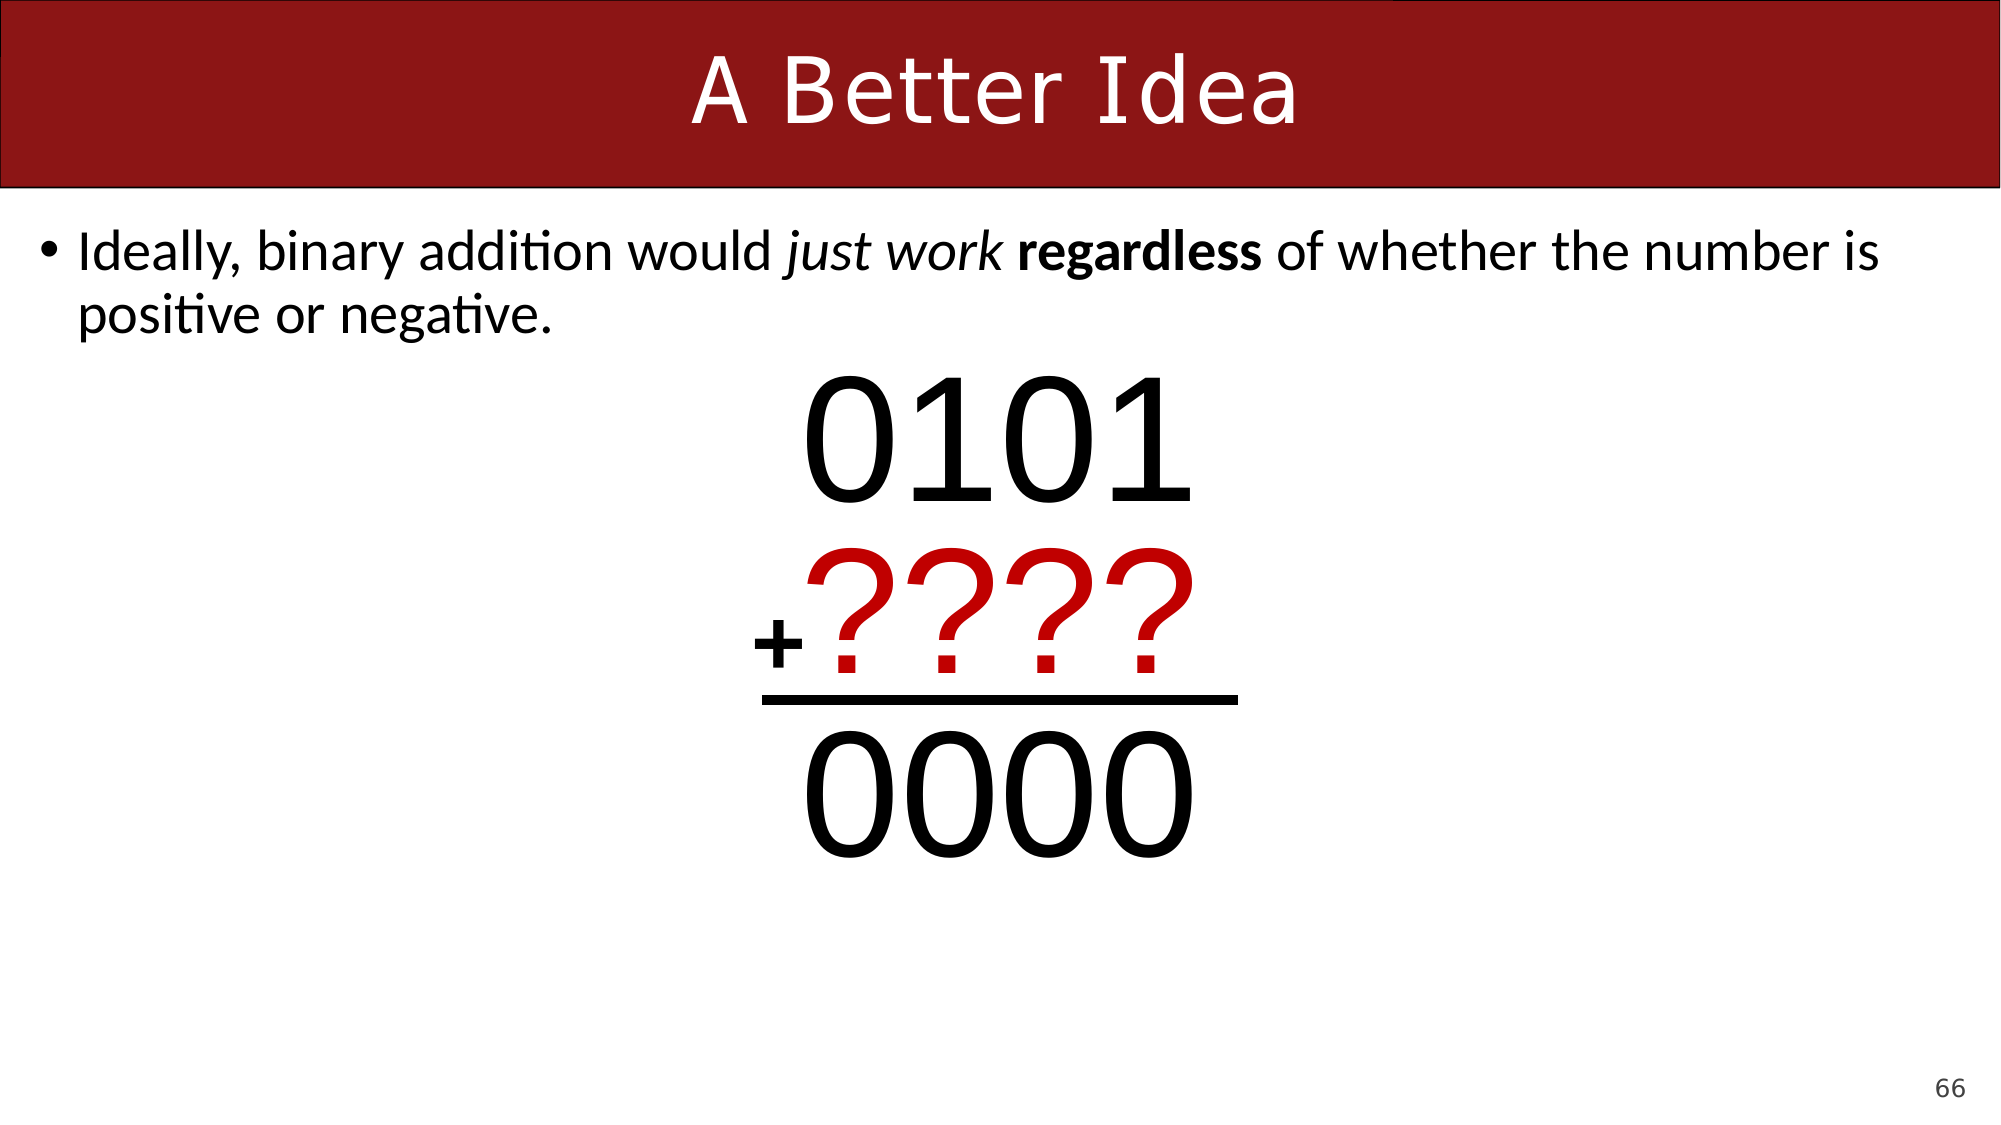

# A Better Idea
Ideally, binary addition would just work regardless of whether the number is positive or negative.
0101
????
+
0000